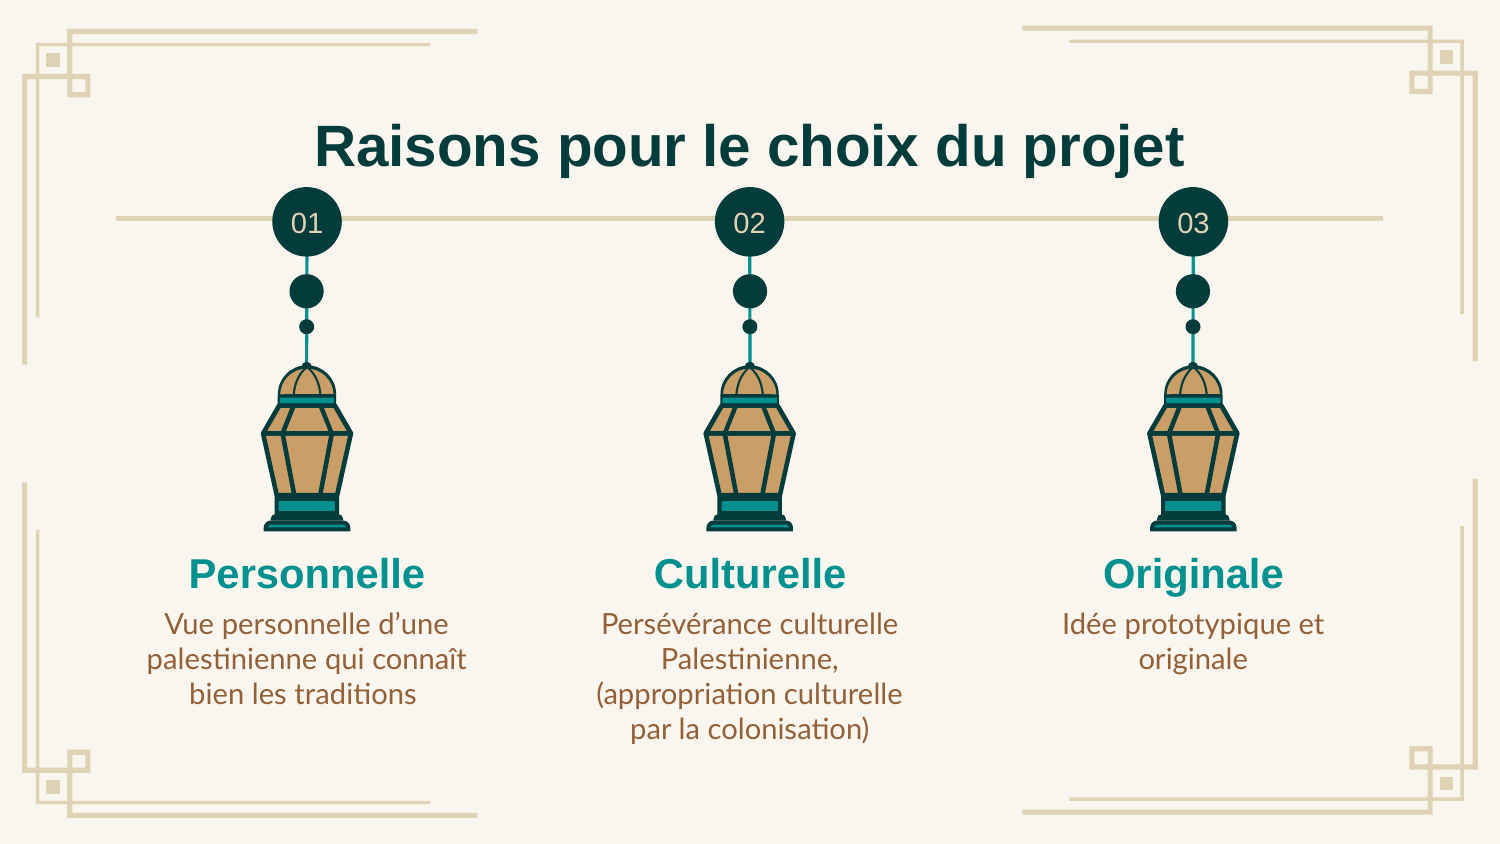

Raisons pour le choix du projet
01

02

03

Originale
# Personnelle
Culturelle
Vue personnelle d’une palestinienne qui connaît bien les traditions
Persévérance culturelle Palestinienne, (appropriation culturelle par la colonisation)
Idée prototypique et originale